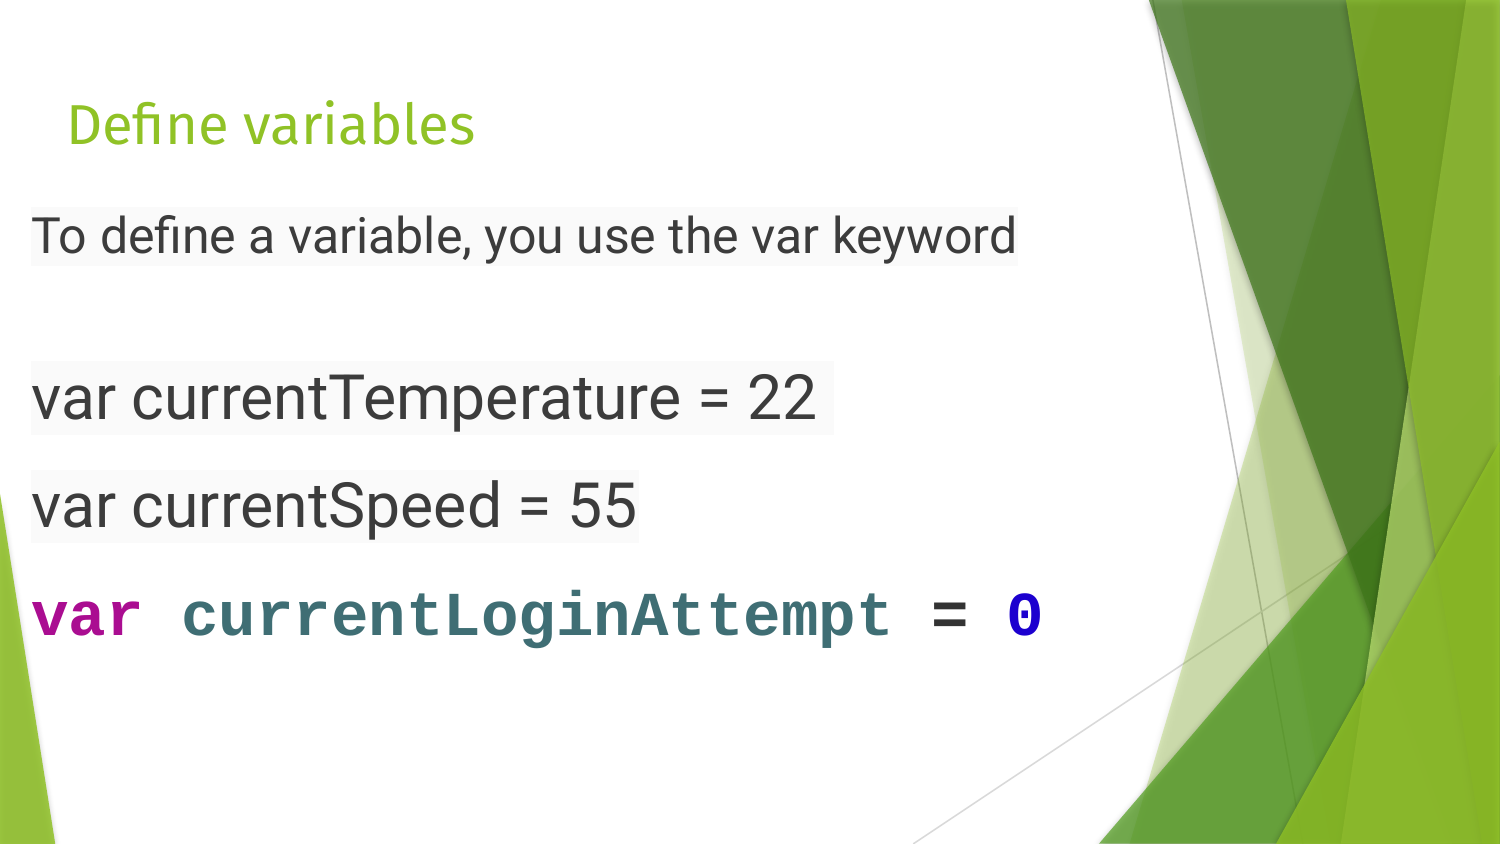

# Define variables
To define a variable, you use the var keyword

var currentTemperature = 22
var currentSpeed = 55
var currentLoginAttempt = 0